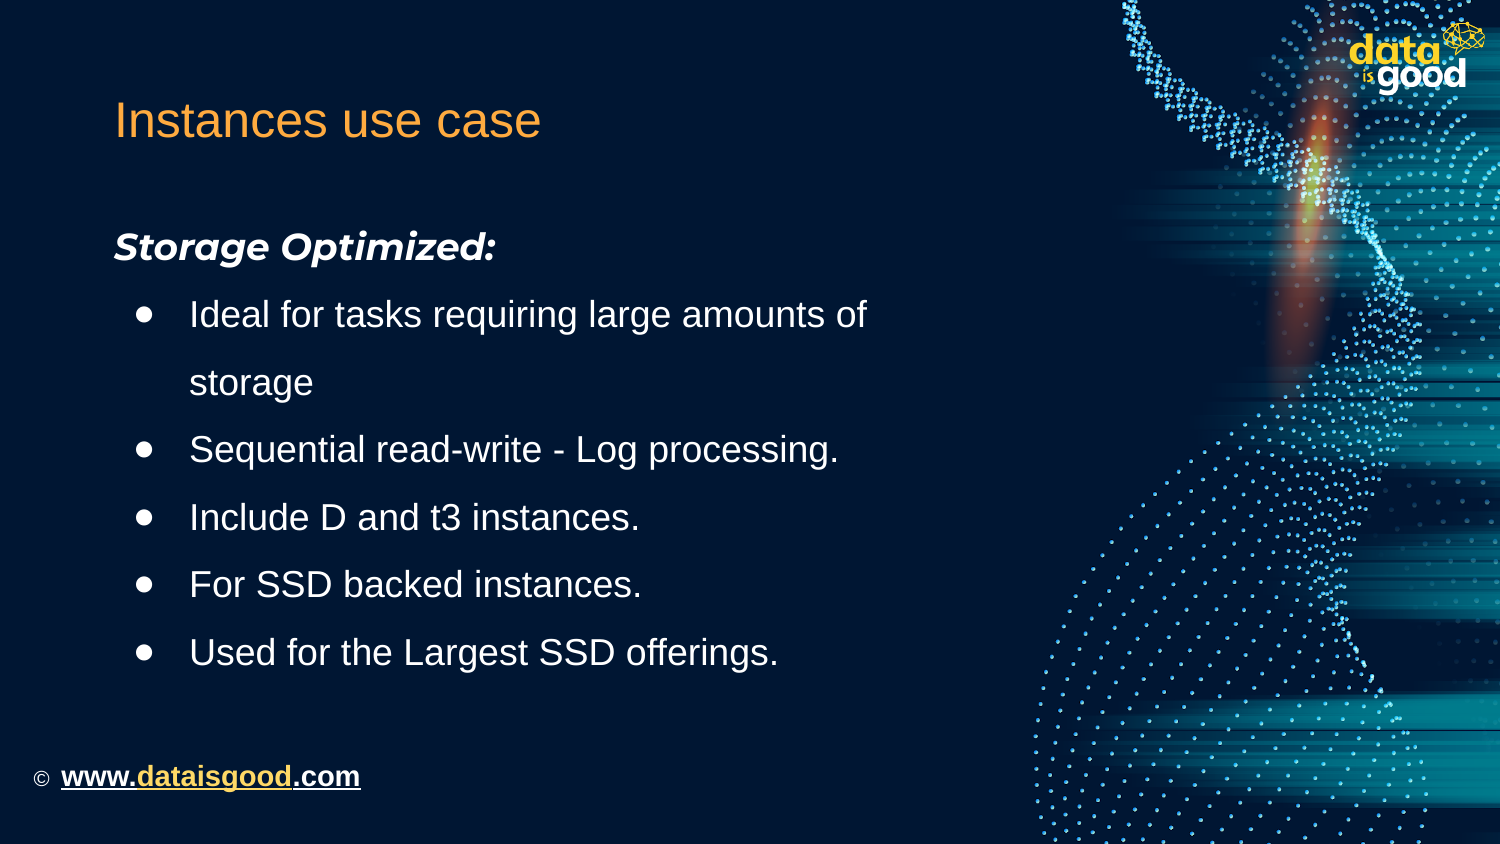

# Instances use case
Storage Optimized:
Ideal for tasks requiring large amounts of storage
Sequential read-write - Log processing.
Include D and t3 instances.
For SSD backed instances.
Used for the Largest SSD offerings.